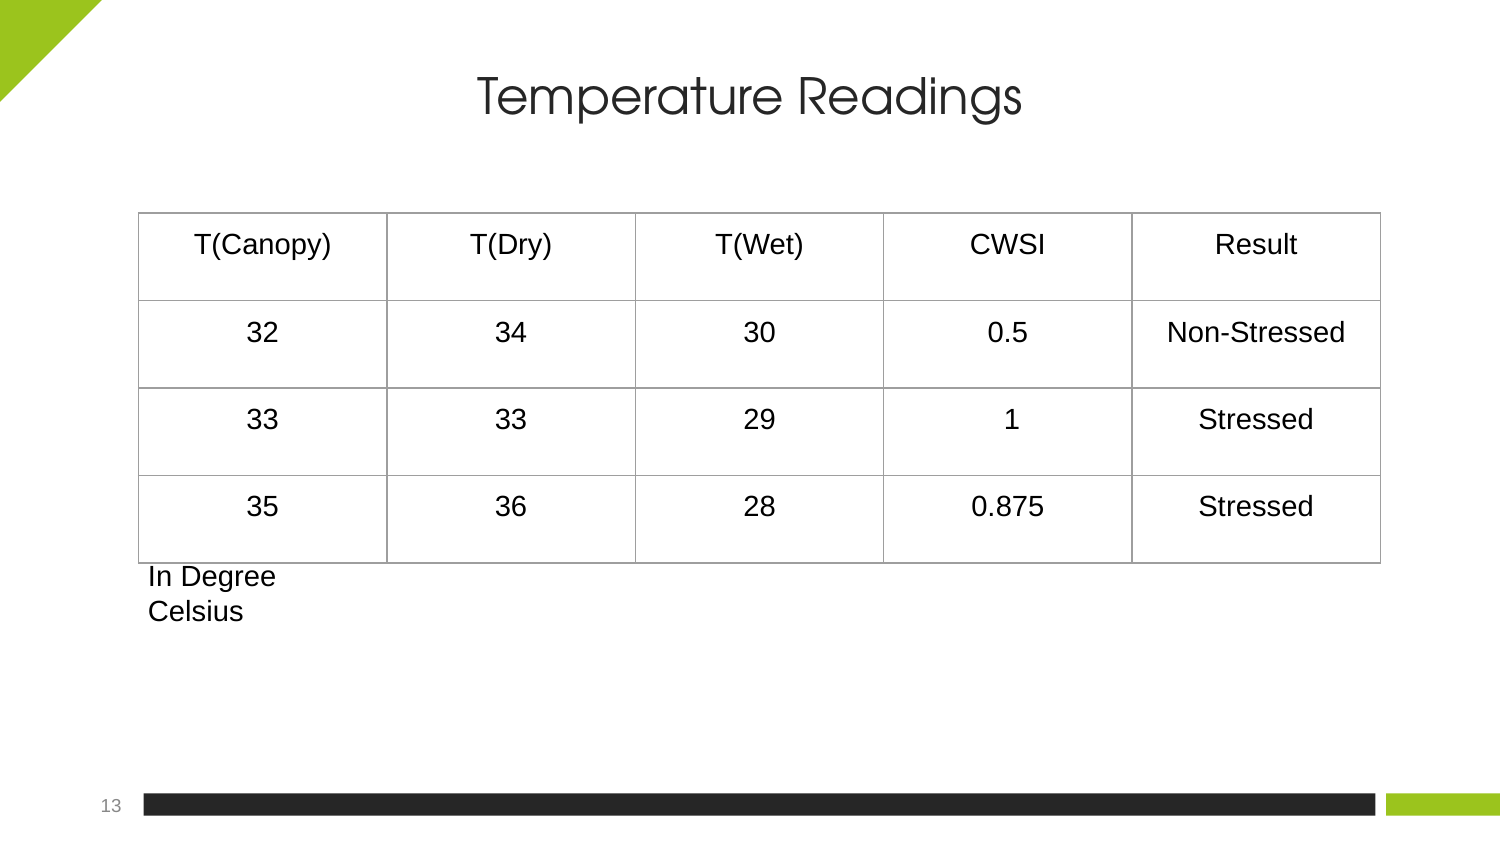

Temperature Readings
| T(Canopy) | T(Dry) | T(Wet) | CWSI | Result |
| --- | --- | --- | --- | --- |
| 32 | 34 | 30 | 0.5 | Non-Stressed |
| 33 | 33 | 29 | 1 | Stressed |
| 35 | 36 | 28 | 0.875 | Stressed |
In Degree Celsius
13